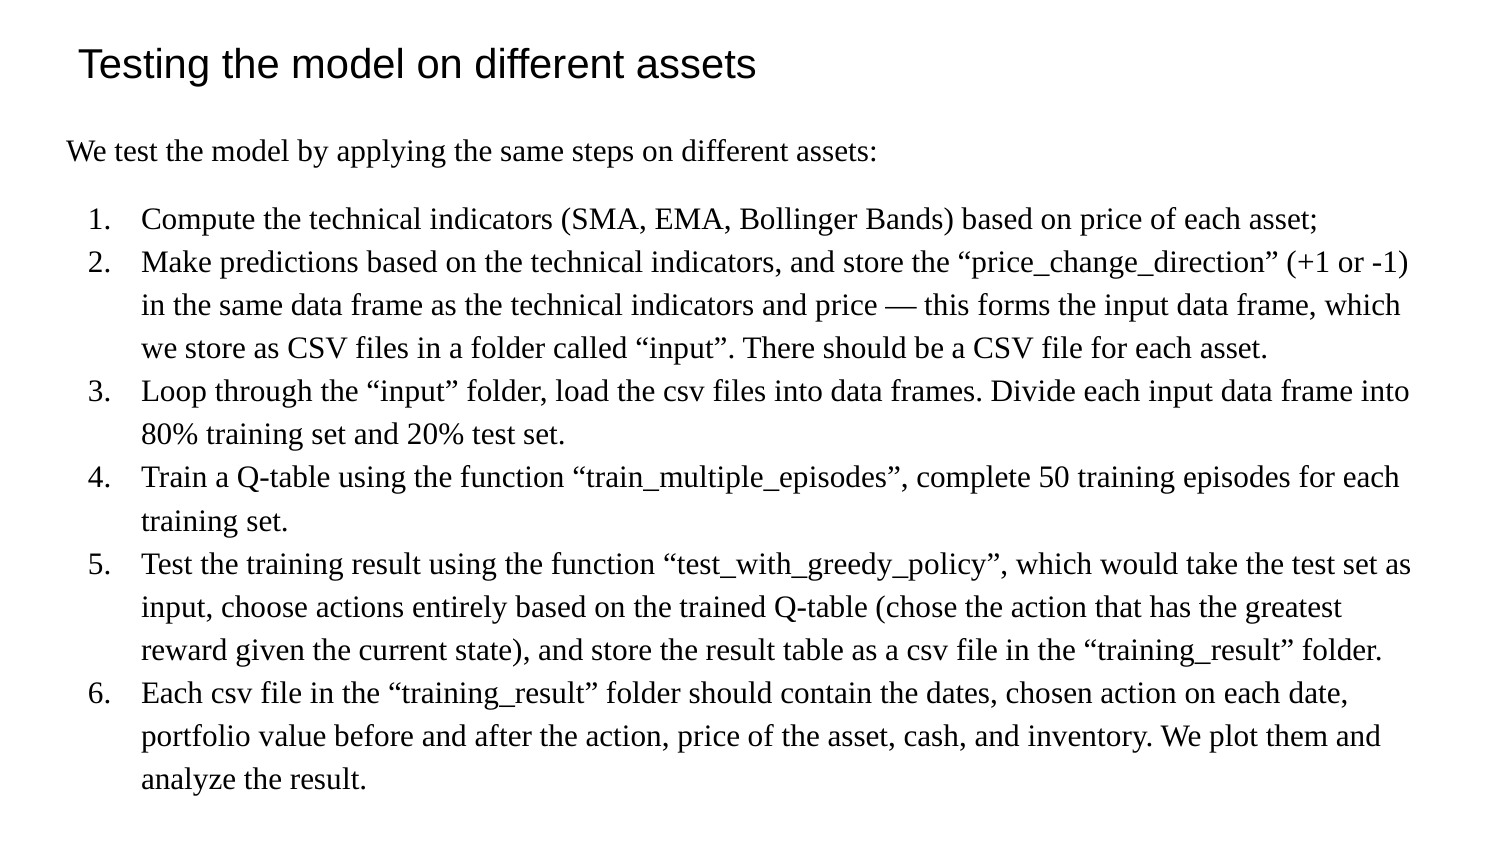

# Testing the model on different assets
We test the model by applying the same steps on different assets:
Compute the technical indicators (SMA, EMA, Bollinger Bands) based on price of each asset;
Make predictions based on the technical indicators, and store the “price_change_direction” (+1 or -1) in the same data frame as the technical indicators and price — this forms the input data frame, which we store as CSV files in a folder called “input”. There should be a CSV file for each asset.
Loop through the “input” folder, load the csv files into data frames. Divide each input data frame into 80% training set and 20% test set.
Train a Q-table using the function “train_multiple_episodes”, complete 50 training episodes for each training set.
Test the training result using the function “test_with_greedy_policy”, which would take the test set as input, choose actions entirely based on the trained Q-table (chose the action that has the greatest reward given the current state), and store the result table as a csv file in the “training_result” folder.
Each csv file in the “training_result” folder should contain the dates, chosen action on each date, portfolio value before and after the action, price of the asset, cash, and inventory. We plot them and analyze the result.